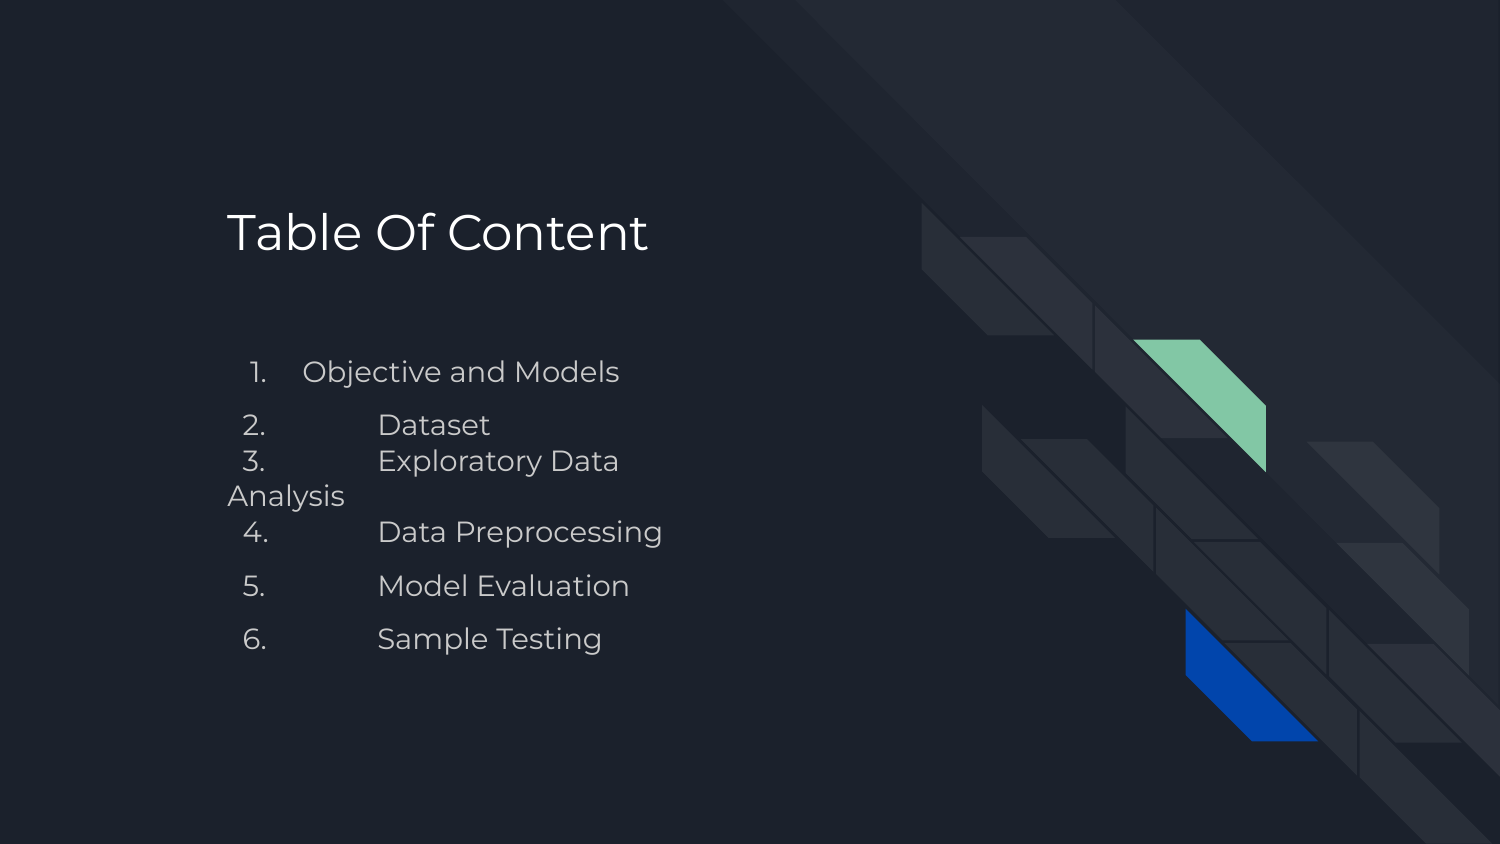

# Table Of Content
Objective and Models
  2.	Dataset
  3.	Exploratory Data Analysis
  4.	Data Preprocessing
  5.	Model Evaluation
  6.	Sample Testing